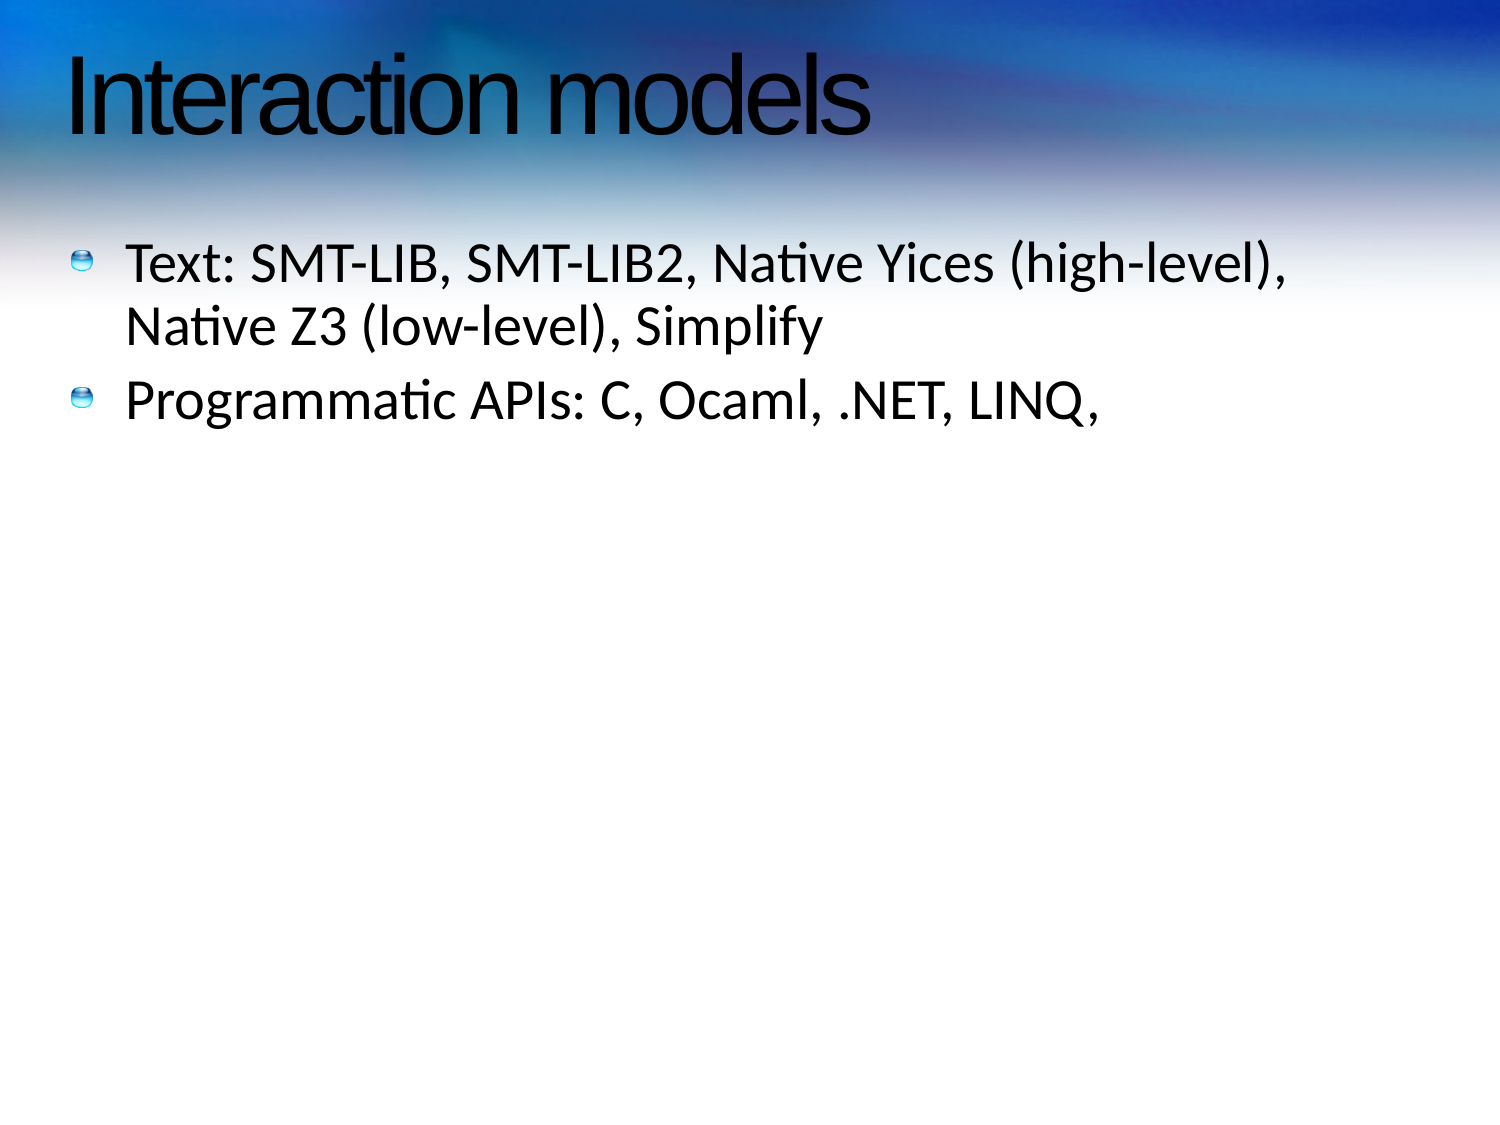

# Interaction models
Text: SMT-LIB, SMT-LIB2, Native Yices (high-level), Native Z3 (low-level), Simplify
Programmatic APIs: C, Ocaml, .NET, LINQ,